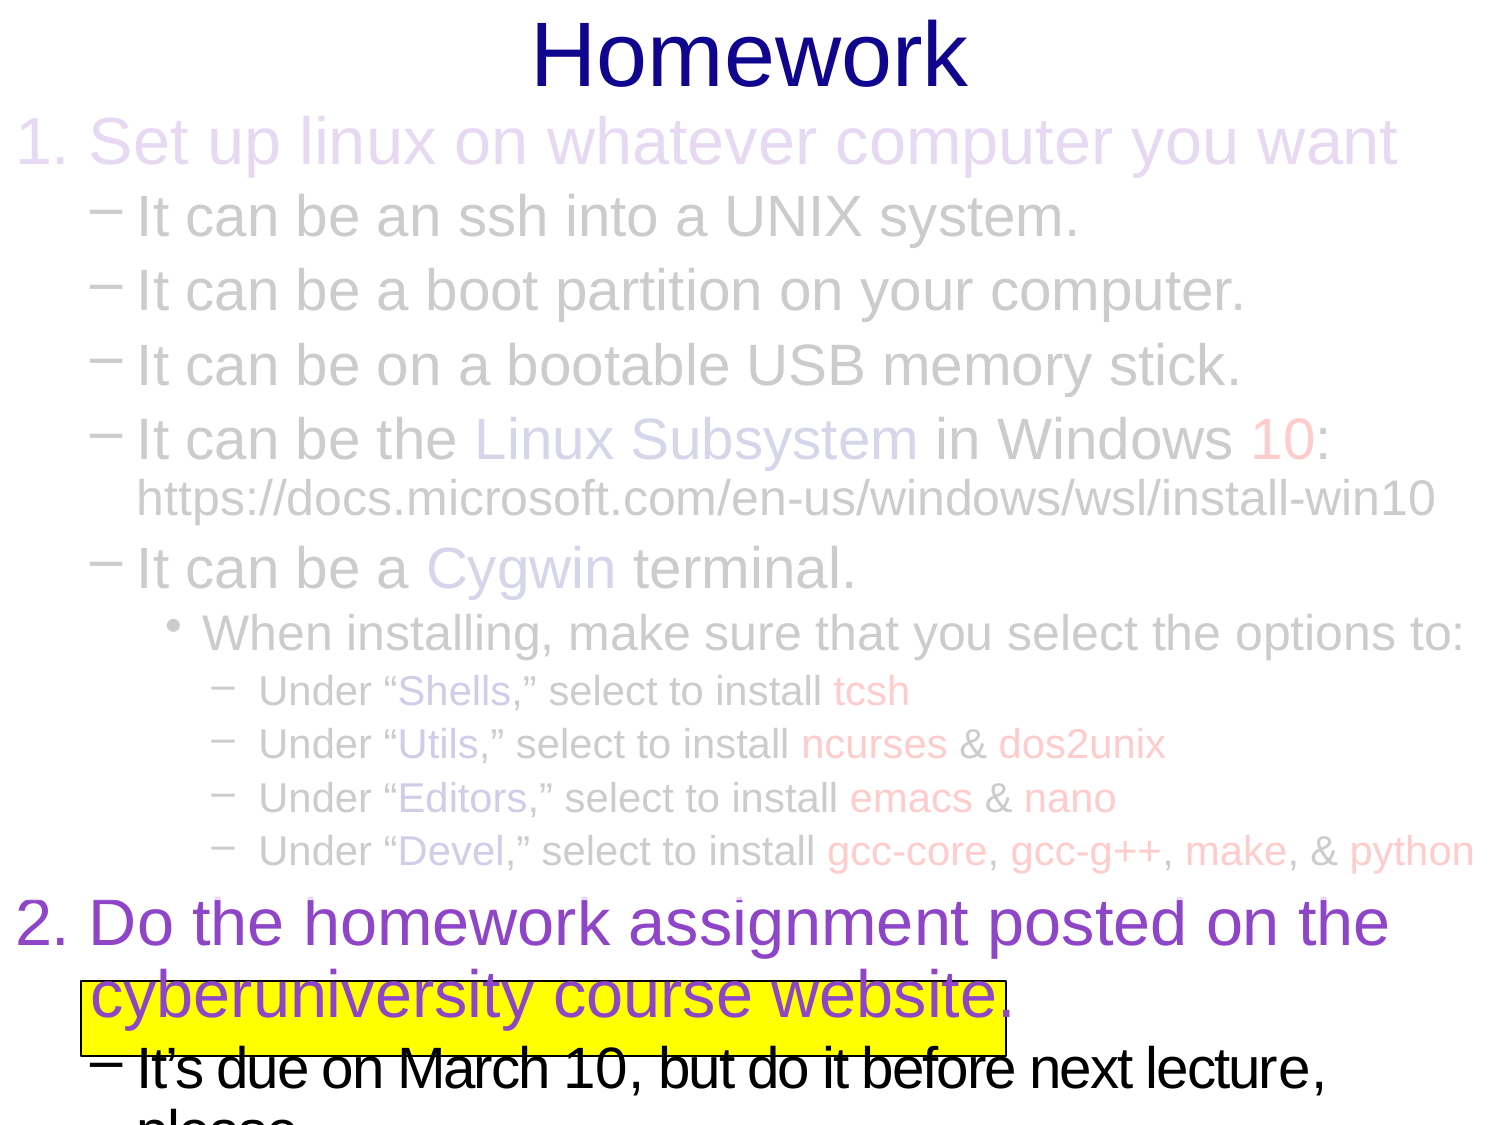

# Homework

1. Set up linux on whatever computer you want
It can be an ssh into a UNIX system.
It can be a boot partition on your computer.
It can be on a bootable USB memory stick.
It can be the Linux Subsystem in Windows 10:
https://docs.microsoft.com/en-us/windows/wsl/install-win10
It can be a Cygwin terminal.
When installing, make sure that you select the options to:
Under “Shells,” select to install tcsh
Under “Utils,” select to install ncurses & dos2unix
Under “Editors,” select to install emacs & nano
Under “Devel,” select to install gcc-core, gcc-g++, make, & python
2. Do the homework assignment posted on the cyberuniversity course website.
It’s due on March 10, but do it before next lecture, please.